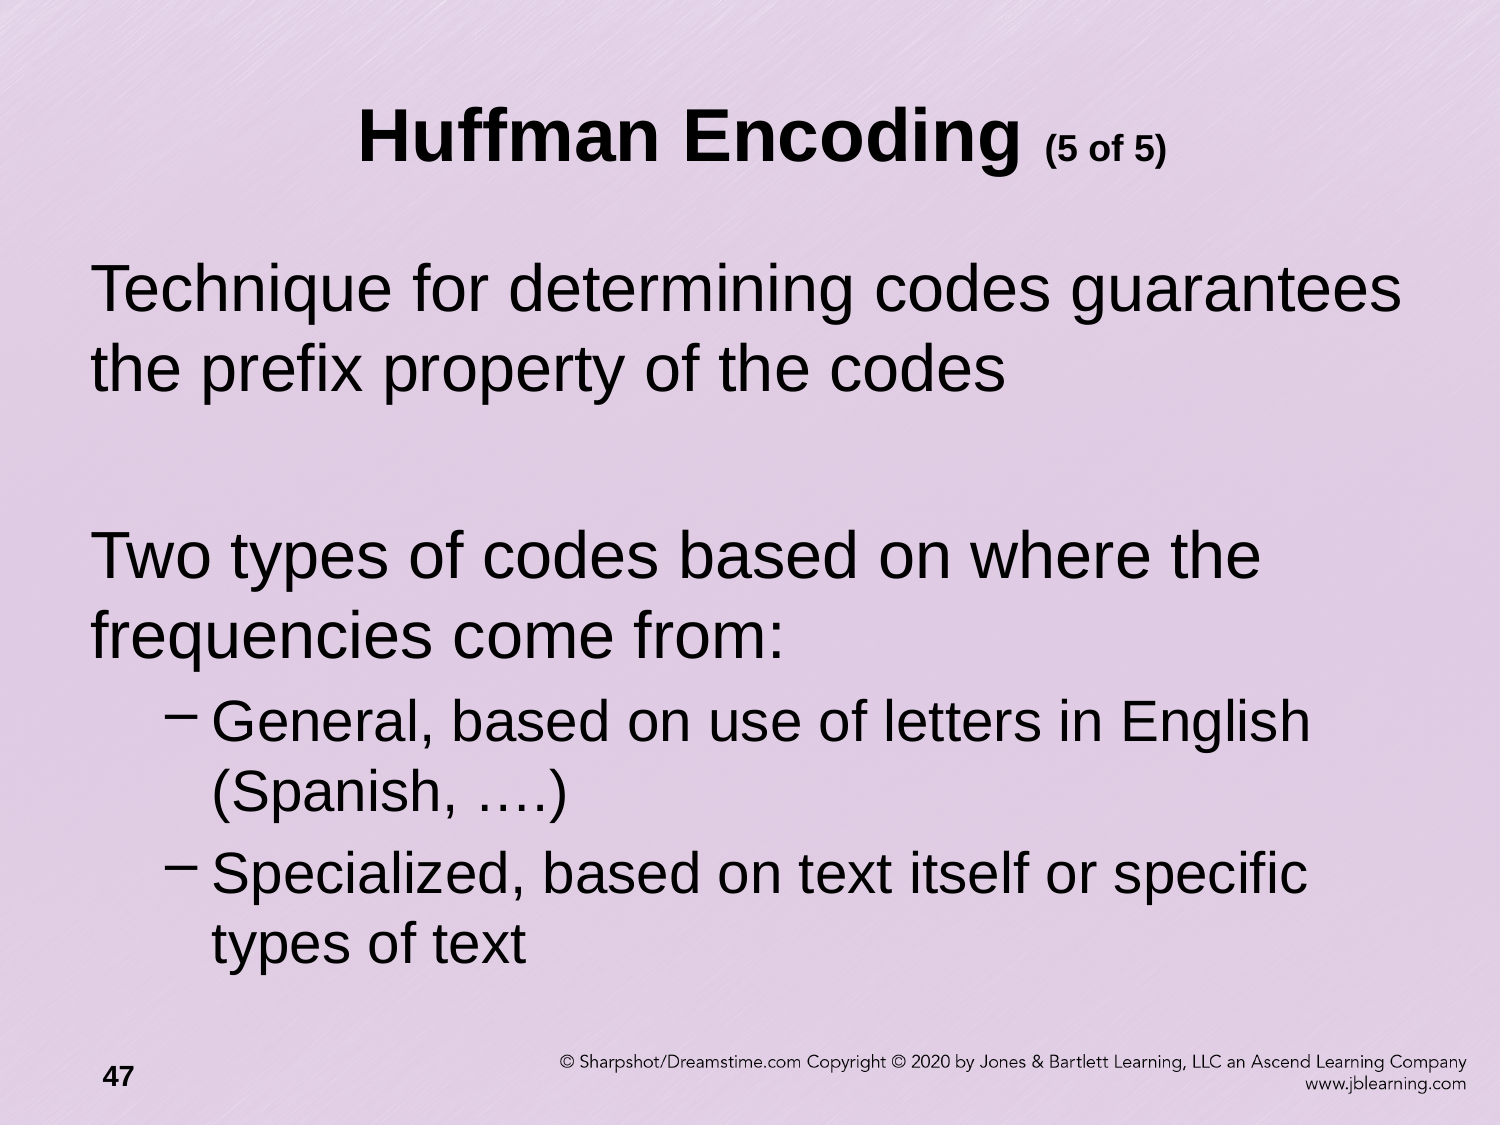

# Huffman Encoding (5 of 5)
Technique for determining codes guarantees the prefix property of the codes

Two types of codes based on where the frequencies come from:
General, based on use of letters in English (Spanish, ….)
Specialized, based on text itself or specific types of text
47